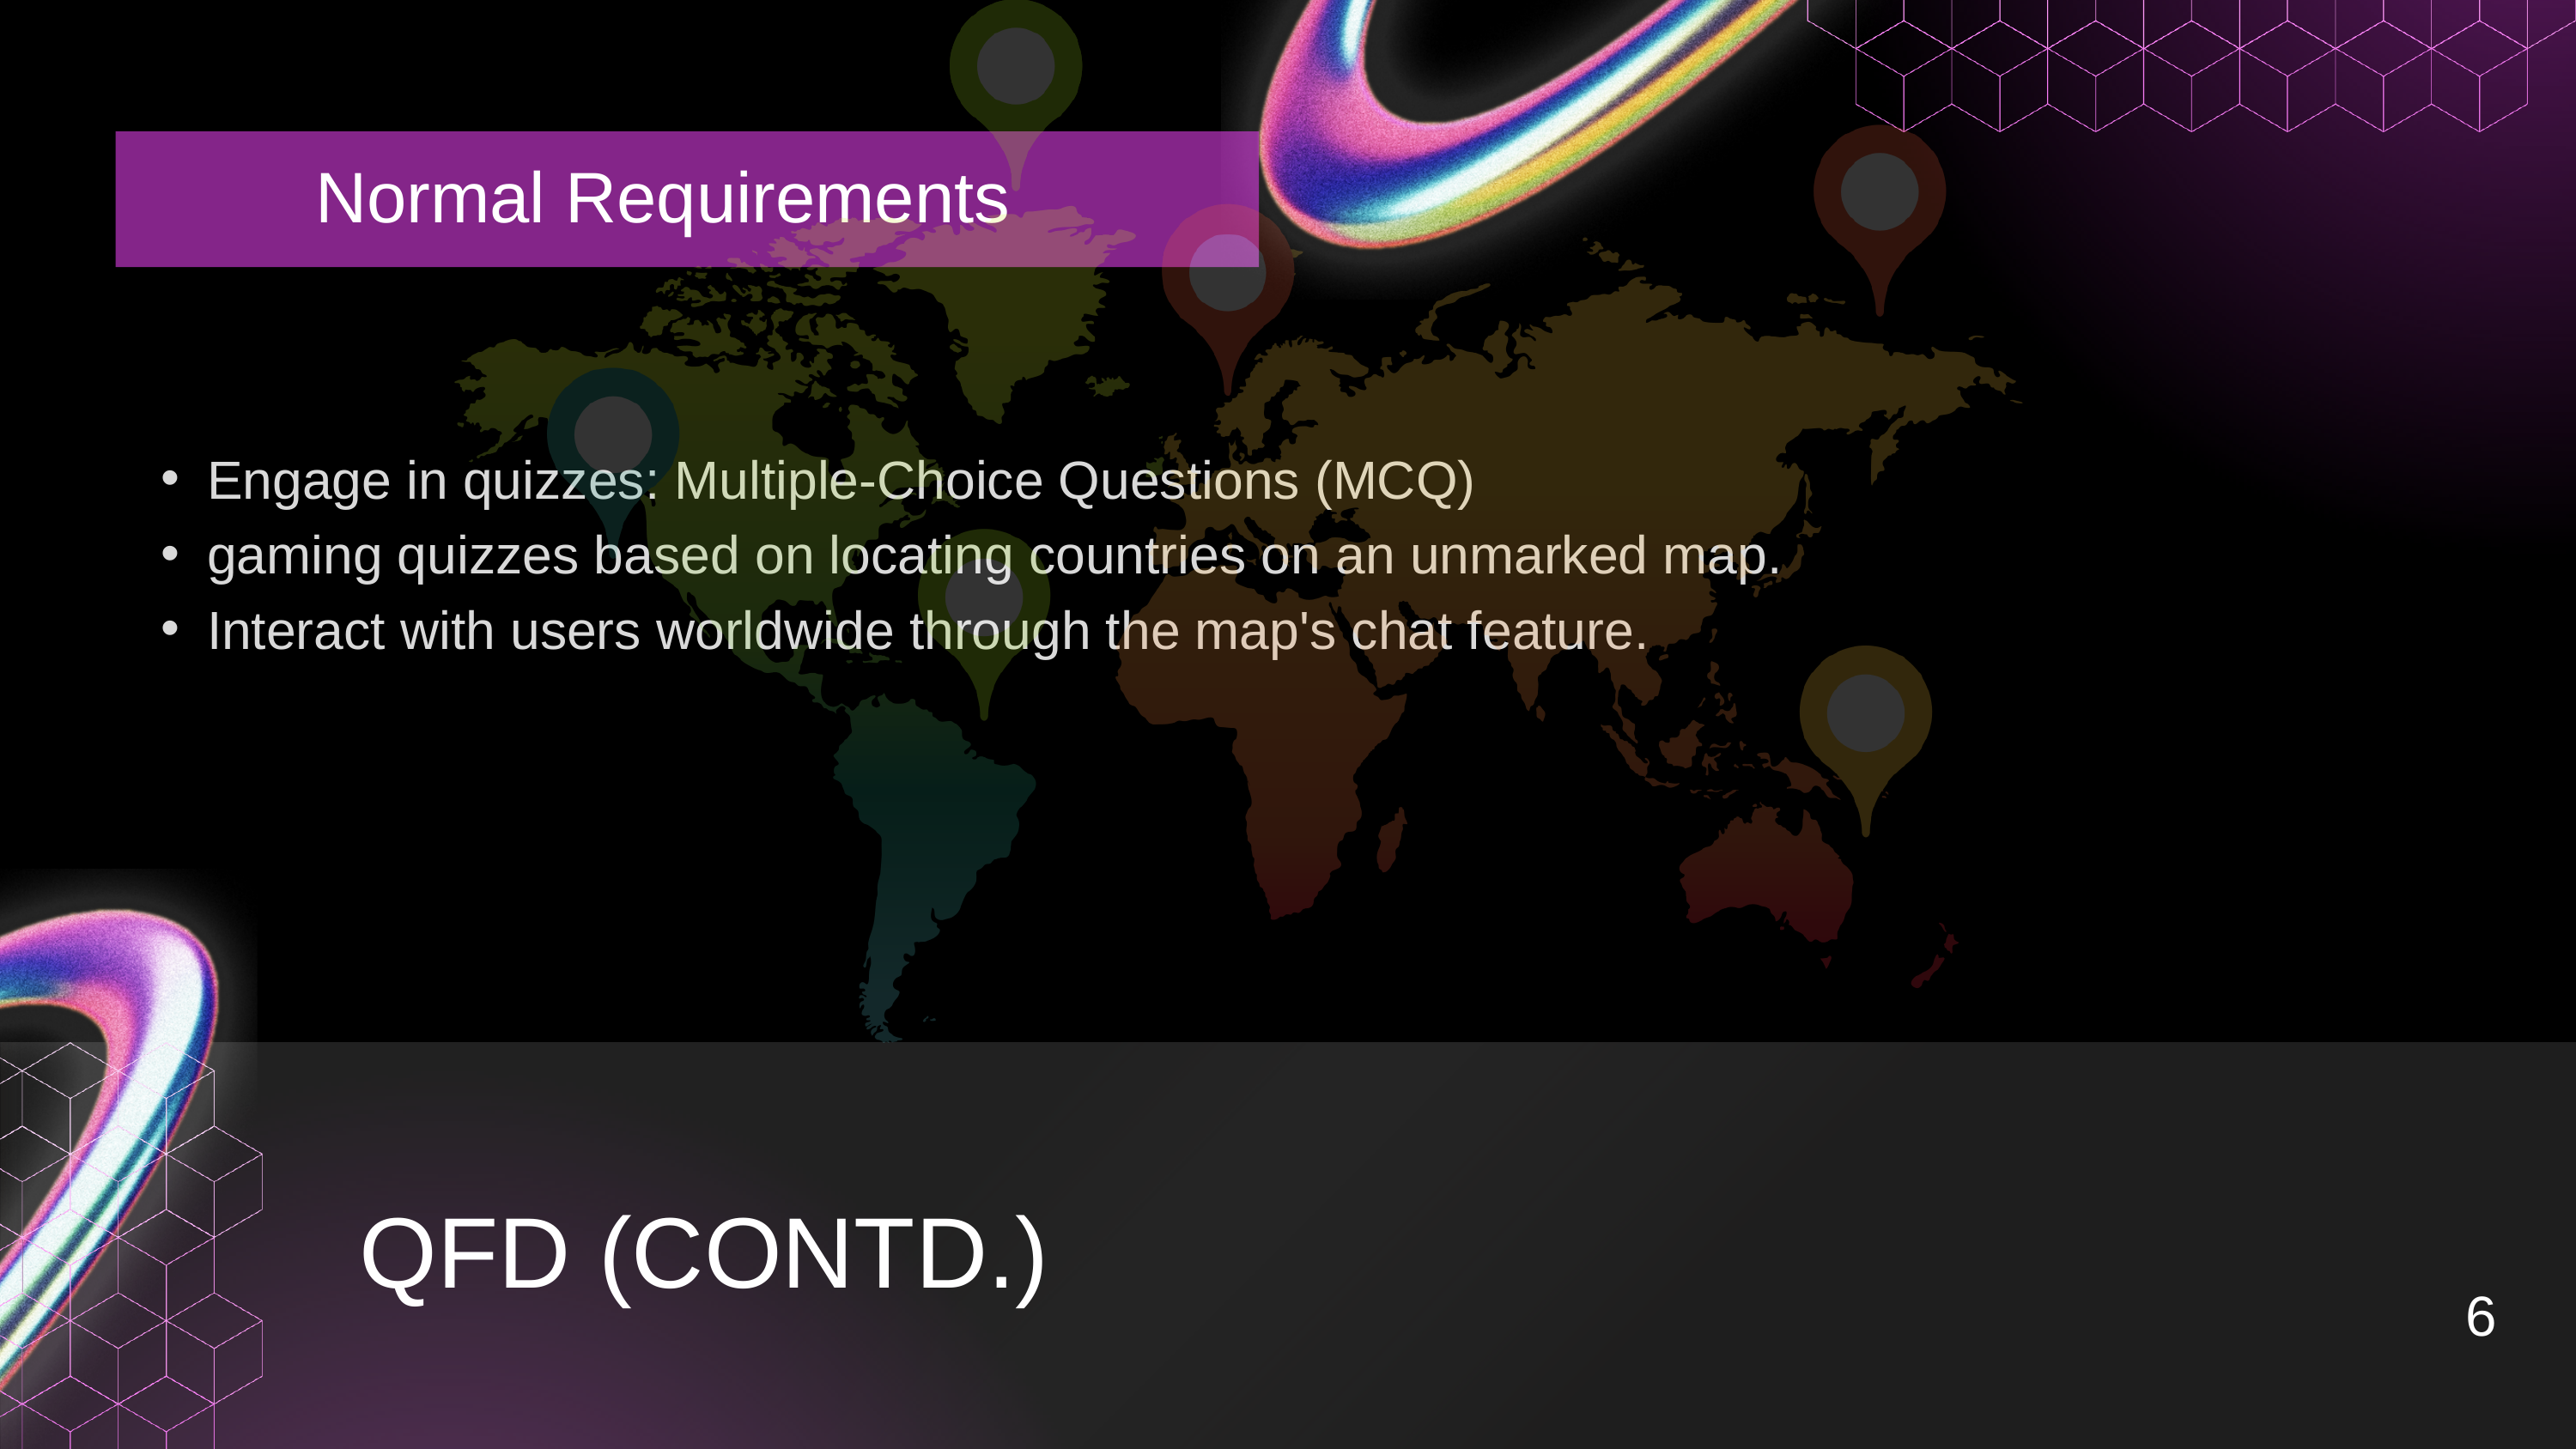

Normal Requirements
Engage in quizzes: Multiple-Choice Questions (MCQ)
gaming quizzes based on locating countries on an unmarked map.
Interact with users worldwide through the map's chat feature.

QFD (CONTD.)
6